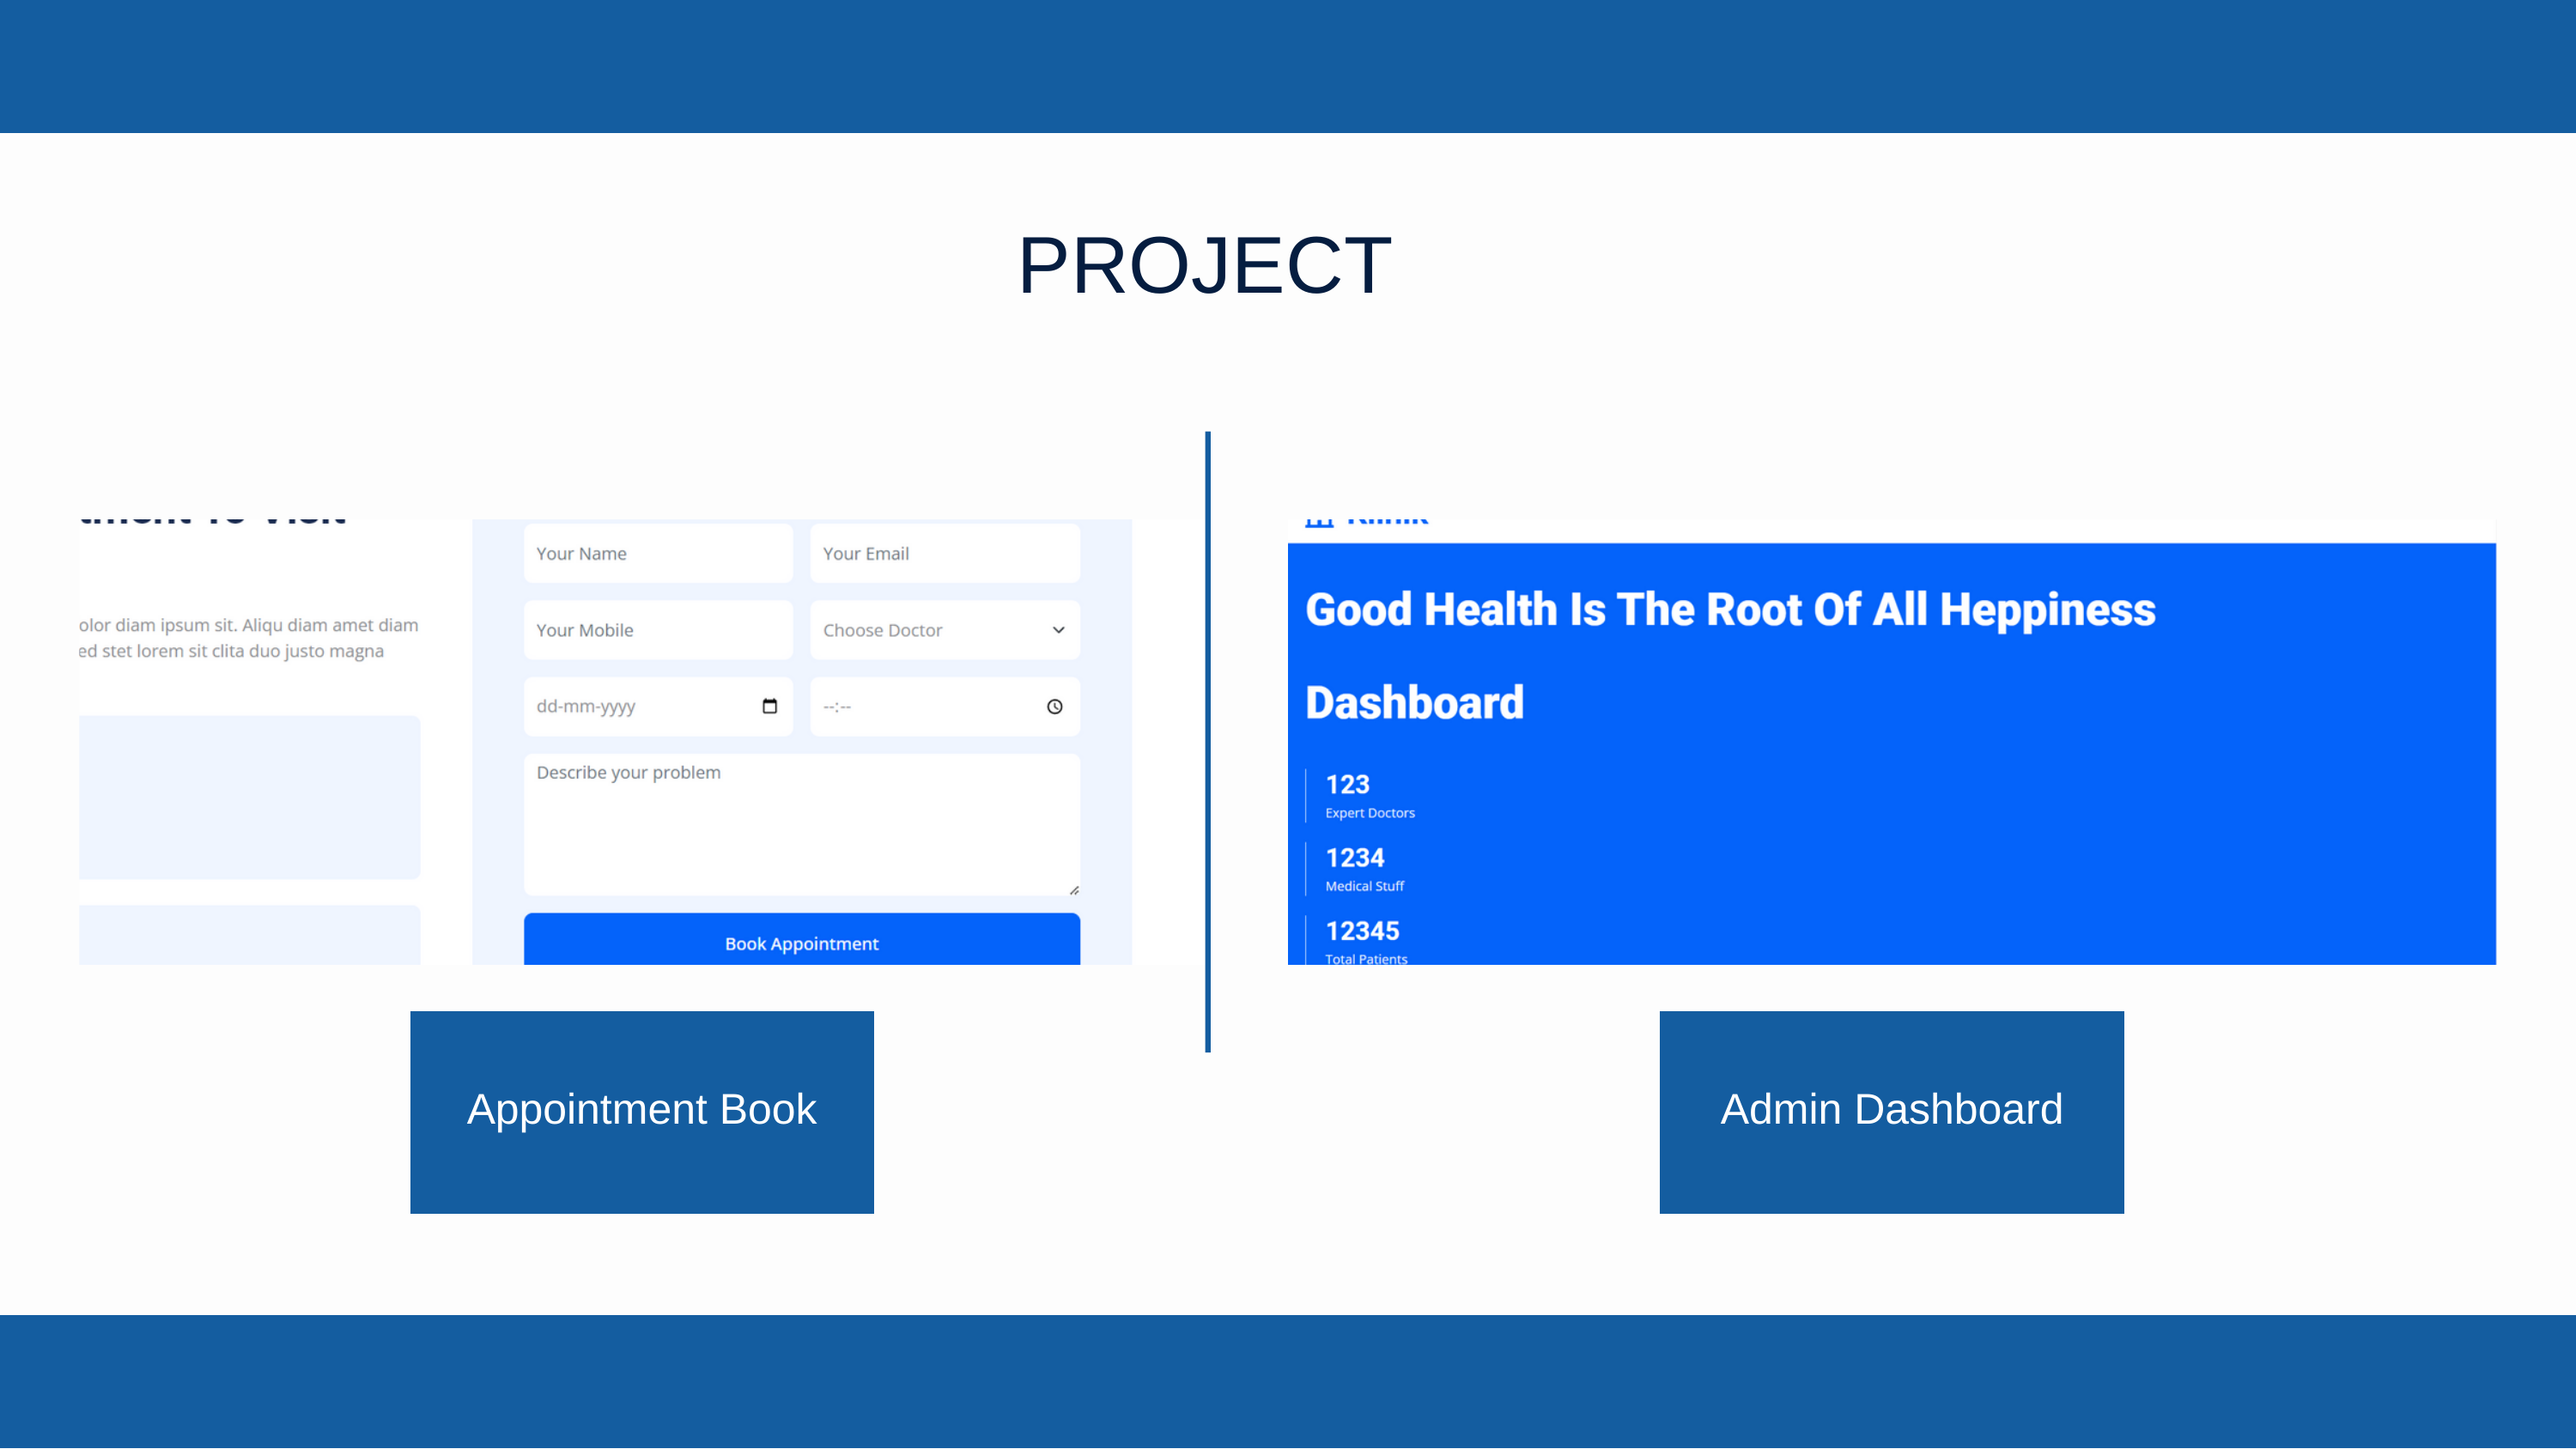

PROJECT

Aaron Loeb
Olivia Wilson

Appointment Book

Admin Dashboard